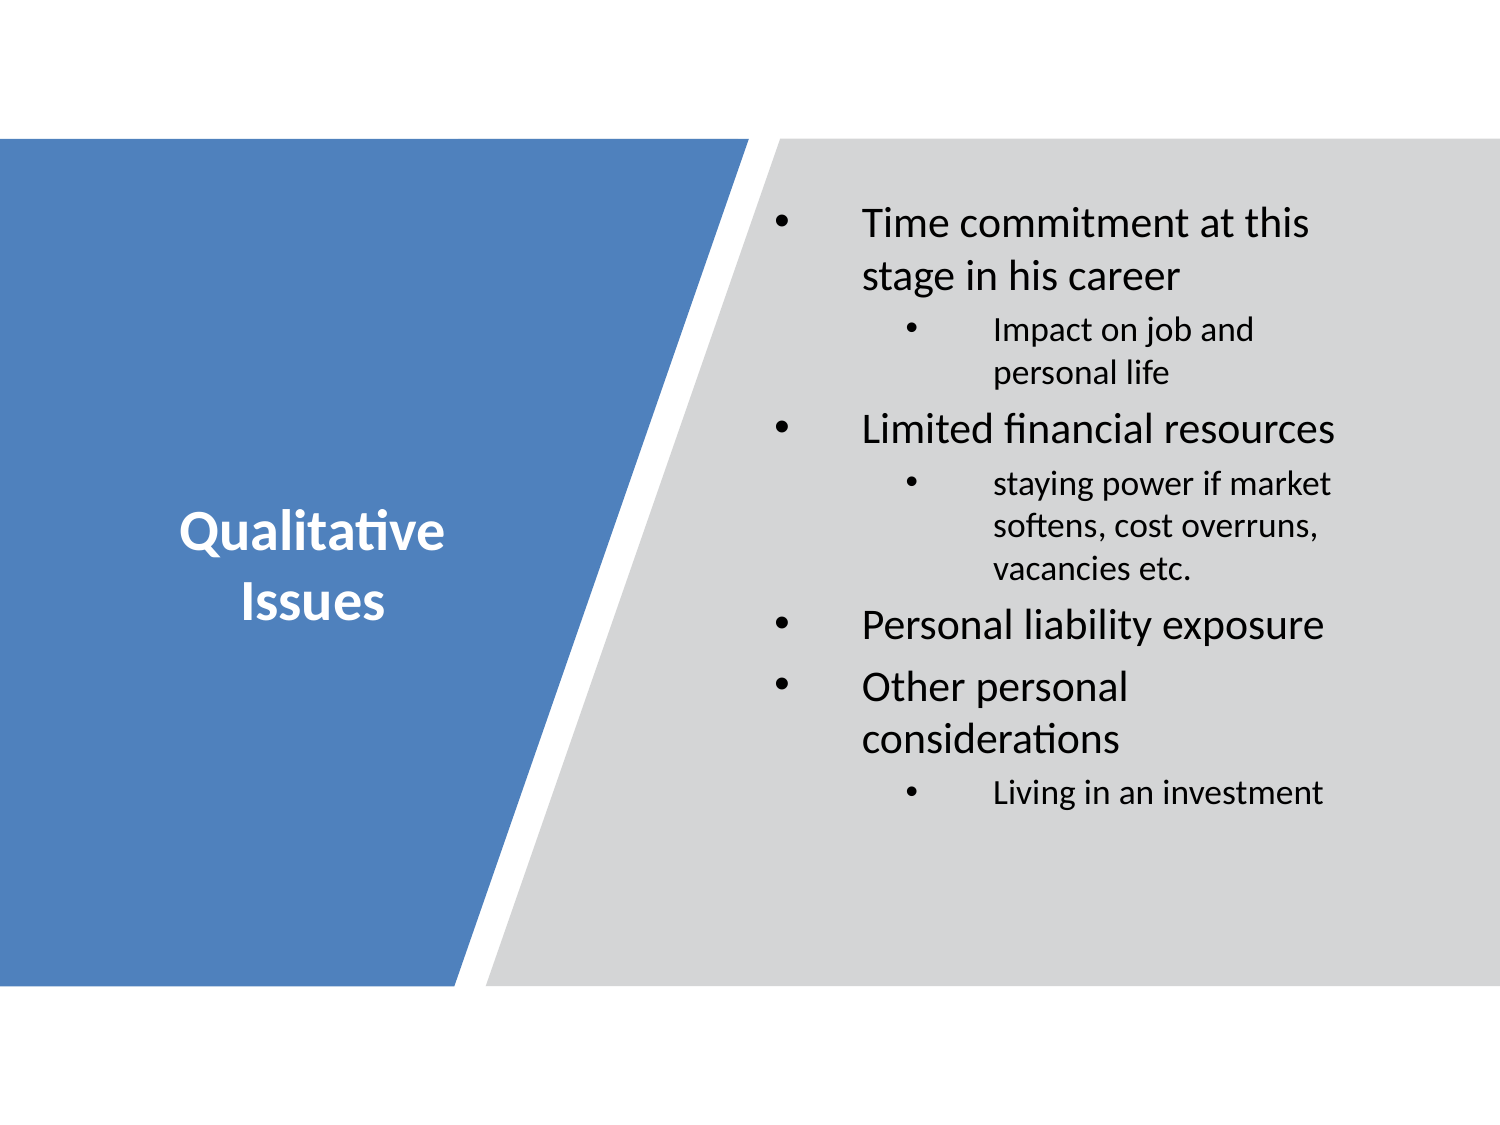

Time commitment at this stage in his career
Impact on job and personal life
Limited financial resources
staying power if market softens, cost overruns, vacancies etc.
Personal liability exposure
Other personal considerations
Living in an investment

# Qualitative Issues